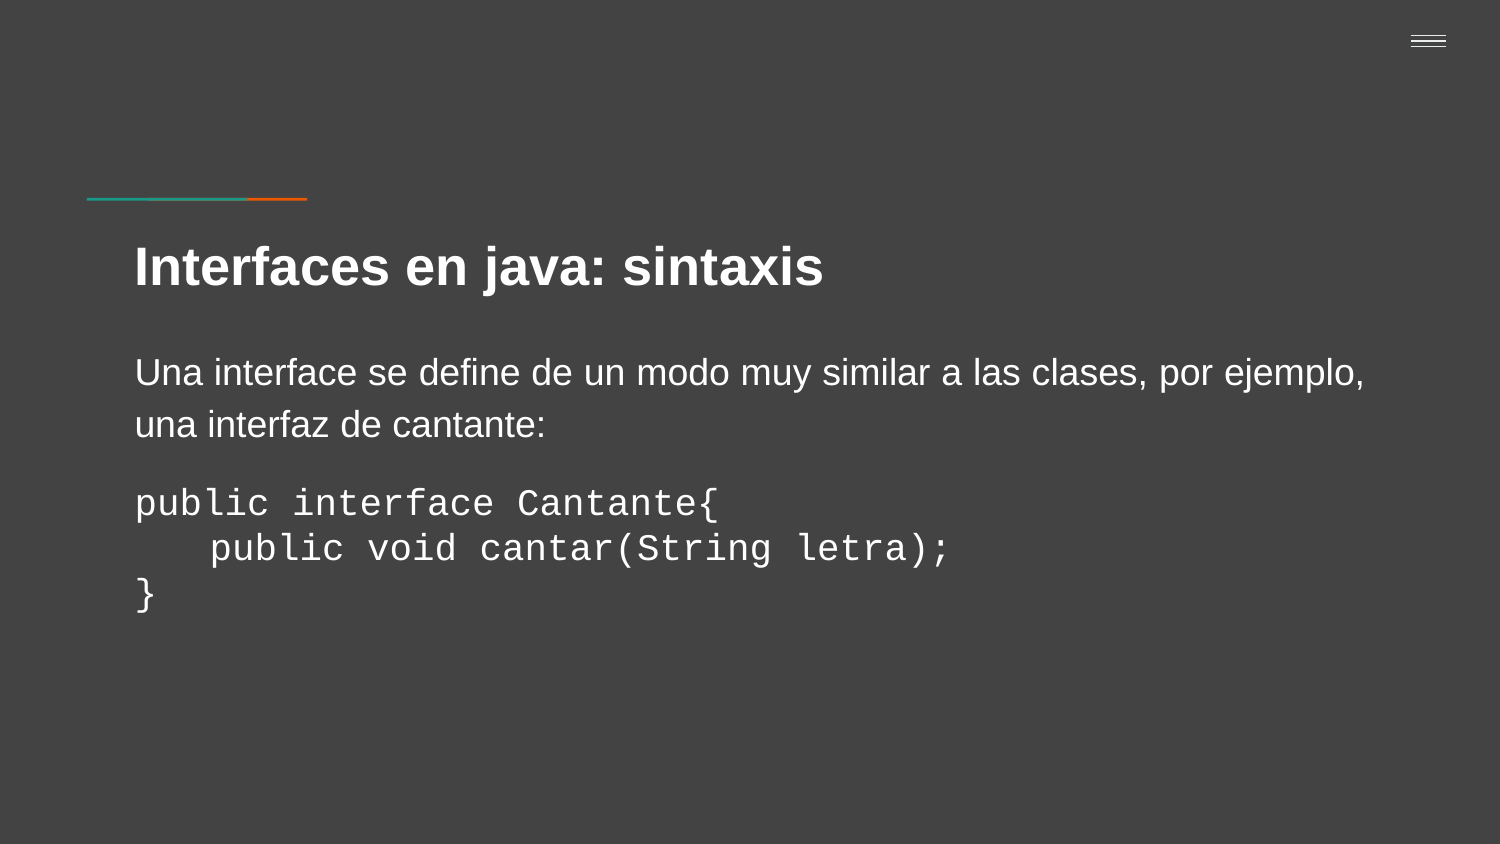

# Interfaces en java: sintaxis
Una interface se define de un modo muy similar a las clases, por ejemplo, una interfaz de cantante:
public interface Cantante{
public void cantar(String letra);
}